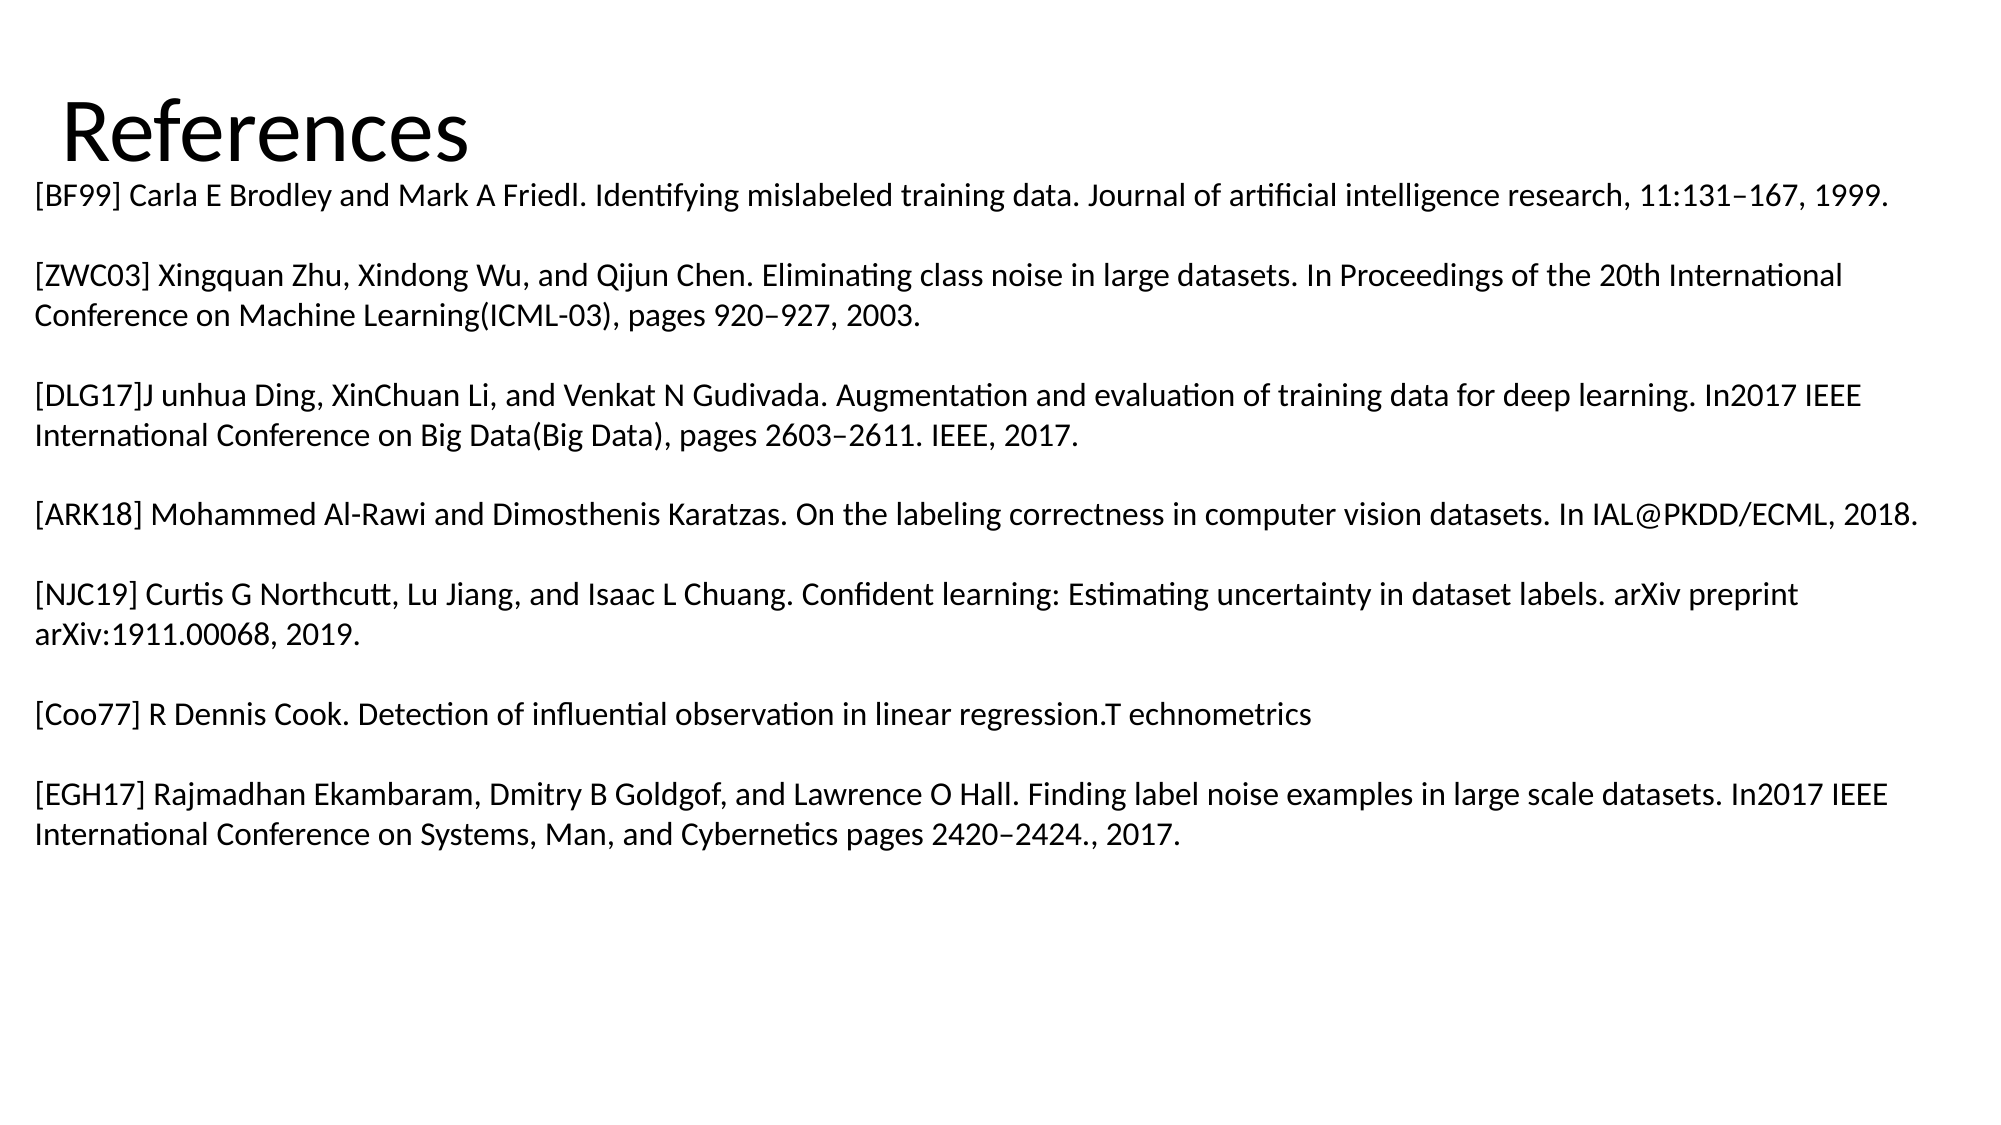

# References
[BF99] Carla E Brodley and Mark A Friedl. Identifying mislabeled training data. Journal of artificial intelligence research, 11:131–167, 1999.
[ZWC03] Xingquan Zhu, Xindong Wu, and Qijun Chen. Eliminating class noise in large datasets. In Proceedings of the 20th International Conference on Machine Learning(ICML-03), pages 920–927, 2003.
[DLG17]J unhua Ding, XinChuan Li, and Venkat N Gudivada. Augmentation and evaluation of training data for deep learning. In2017 IEEE International Conference on Big Data(Big Data), pages 2603–2611. IEEE, 2017.
[ARK18] Mohammed Al-Rawi and Dimosthenis Karatzas. On the labeling correctness in computer vision datasets. In IAL@PKDD/ECML, 2018.
[NJC19] Curtis G Northcutt, Lu Jiang, and Isaac L Chuang. Confident learning: Estimating uncertainty in dataset labels. arXiv preprint arXiv:1911.00068, 2019.
[Coo77] R Dennis Cook. Detection of influential observation in linear regression.T echnometrics

[EGH17] Rajmadhan Ekambaram, Dmitry B Goldgof, and Lawrence O Hall. Finding label noise examples in large scale datasets. In2017 IEEE International Conference on Systems, Man, and Cybernetics pages 2420–2424., 2017.